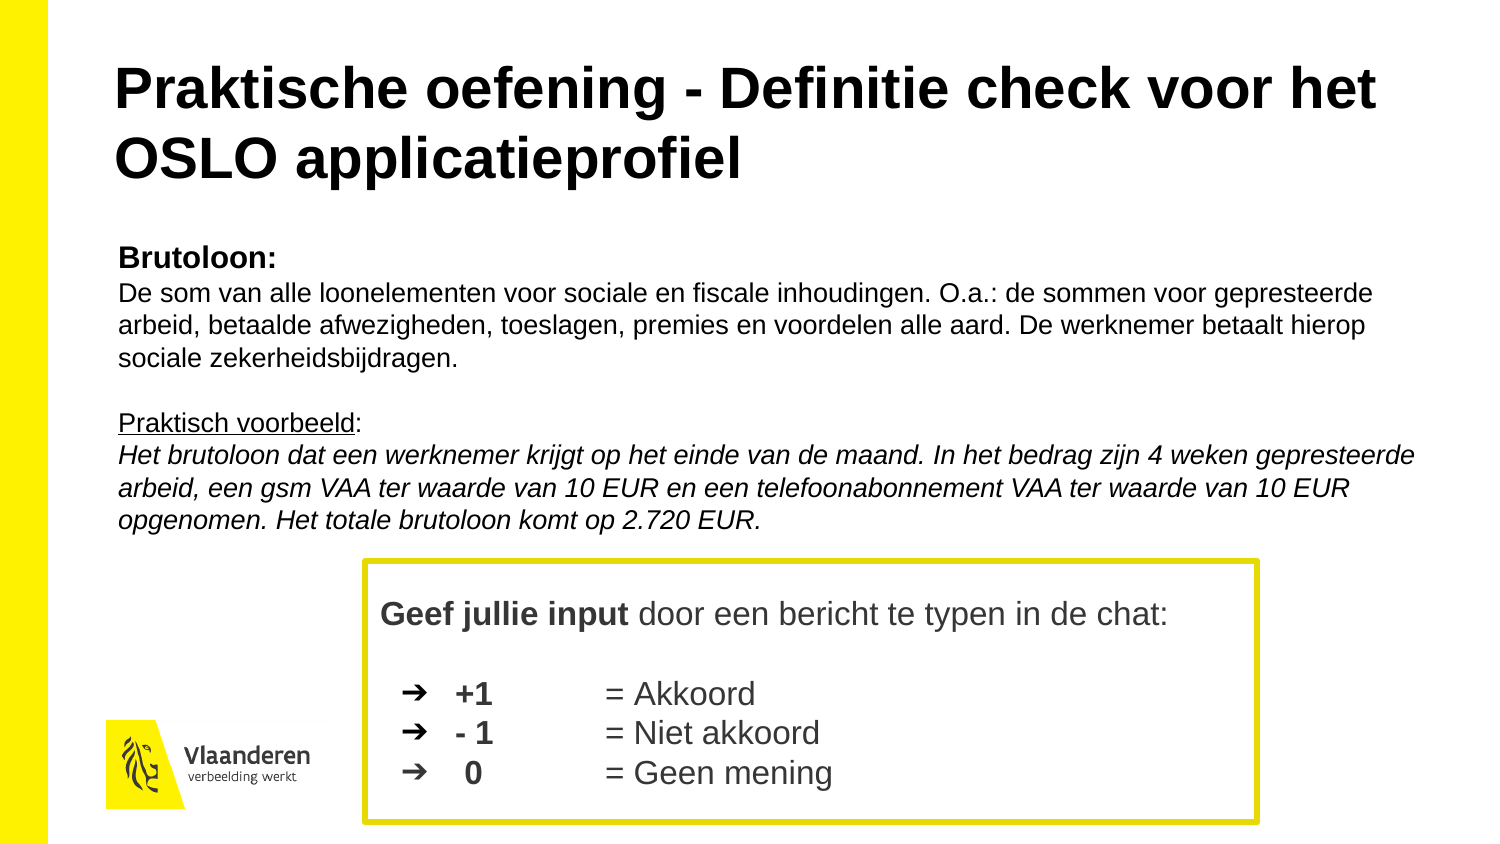

Praktische oefening - Definitie check voor het OSLO applicatieprofiel
Brutoloon:
De som van alle loonelementen voor sociale en fiscale inhoudingen. O.a.: de sommen voor gepresteerde arbeid, betaalde afwezigheden, toeslagen, premies en voordelen alle aard. De werknemer betaalt hierop sociale zekerheidsbijdragen.

Praktisch voorbeeld:
Het brutoloon dat een werknemer krijgt op het einde van de maand. In het bedrag zijn 4 weken gepresteerde arbeid, een gsm VAA ter waarde van 10 EUR en een telefoonabonnement VAA ter waarde van 10 EUR opgenomen. Het totale brutoloon komt op 2.720 EUR.
Geef jullie input door een bericht te typen in de chat:

+1 	= Akkoord
- 1	= Niet akkoord
 0 	= Geen mening